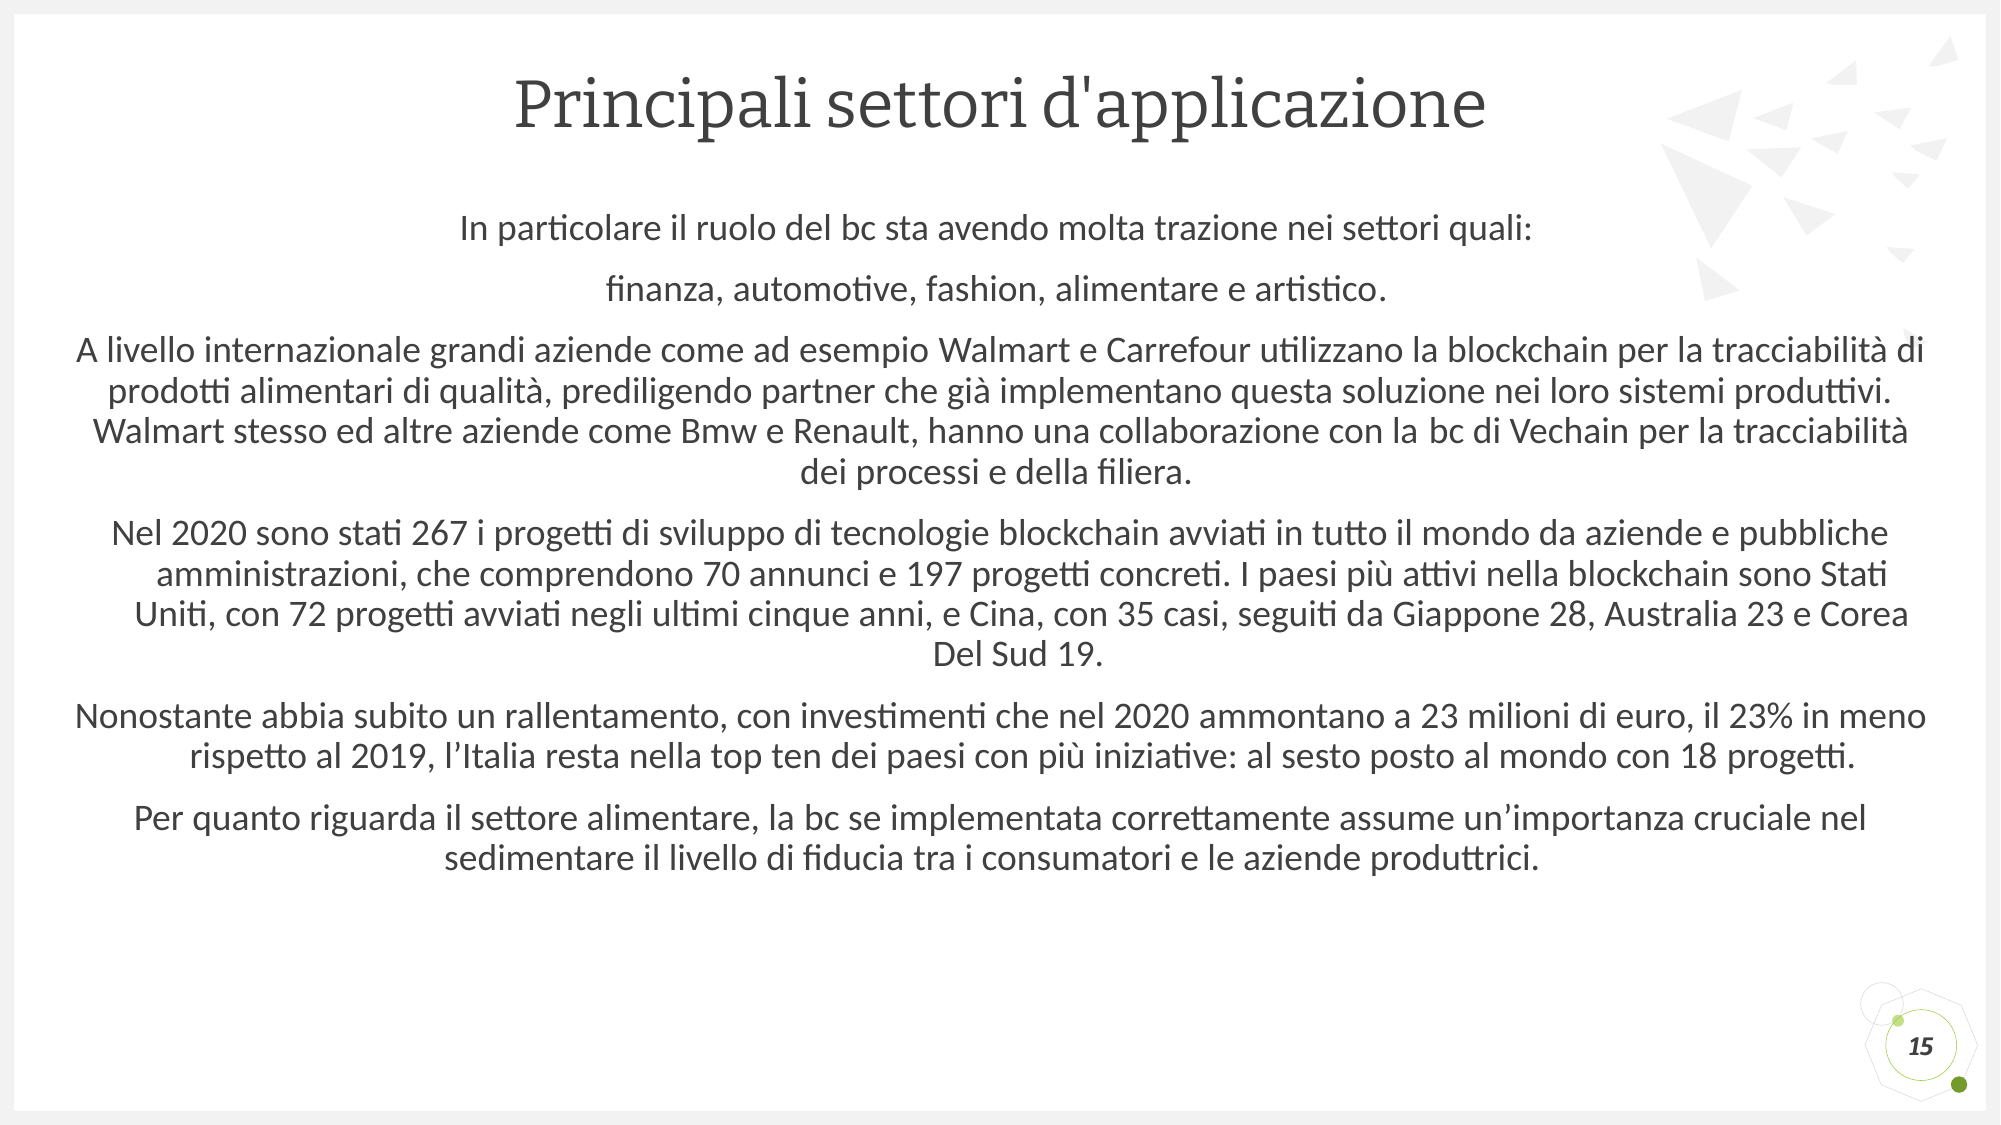

# Principali settori d'applicazione

In particolare il ruolo del bc sta avendo molta trazione nei settori quali:
finanza, automotive, fashion, alimentare e artistico.
A livello internazionale grandi aziende come ad esempio Walmart e Carrefour utilizzano la blockchain per la tracciabilità di prodotti alimentari di qualità, prediligendo partner che già implementano questa soluzione nei loro sistemi produttivi. Walmart stesso ed altre aziende come Bmw e Renault, hanno una collaborazione con la bc di Vechain per la tracciabilità dei processi e della filiera.
Nel 2020 sono stati 267 i progetti di sviluppo di tecnologie blockchain avviati in tutto il mondo da aziende e pubbliche amministrazioni, che comprendono 70 annunci e 197 progetti concreti. I paesi più attivi nella blockchain sono Stati Uniti, con 72 progetti avviati negli ultimi cinque anni, e Cina, con 35 casi, seguiti da Giappone 28, Australia 23 e Corea Del Sud 19.
Nonostante abbia subito un rallentamento, con investimenti che nel 2020 ammontano a 23 milioni di euro, il 23% in meno rispetto al 2019, l’Italia resta nella top ten dei paesi con più iniziative: al sesto posto al mondo con 18 progetti.
Per quanto riguarda il settore alimentare, la bc se implementata correttamente assume un’importanza cruciale nel sedimentare il livello di fiducia tra i consumatori e le aziende produttrici.

15